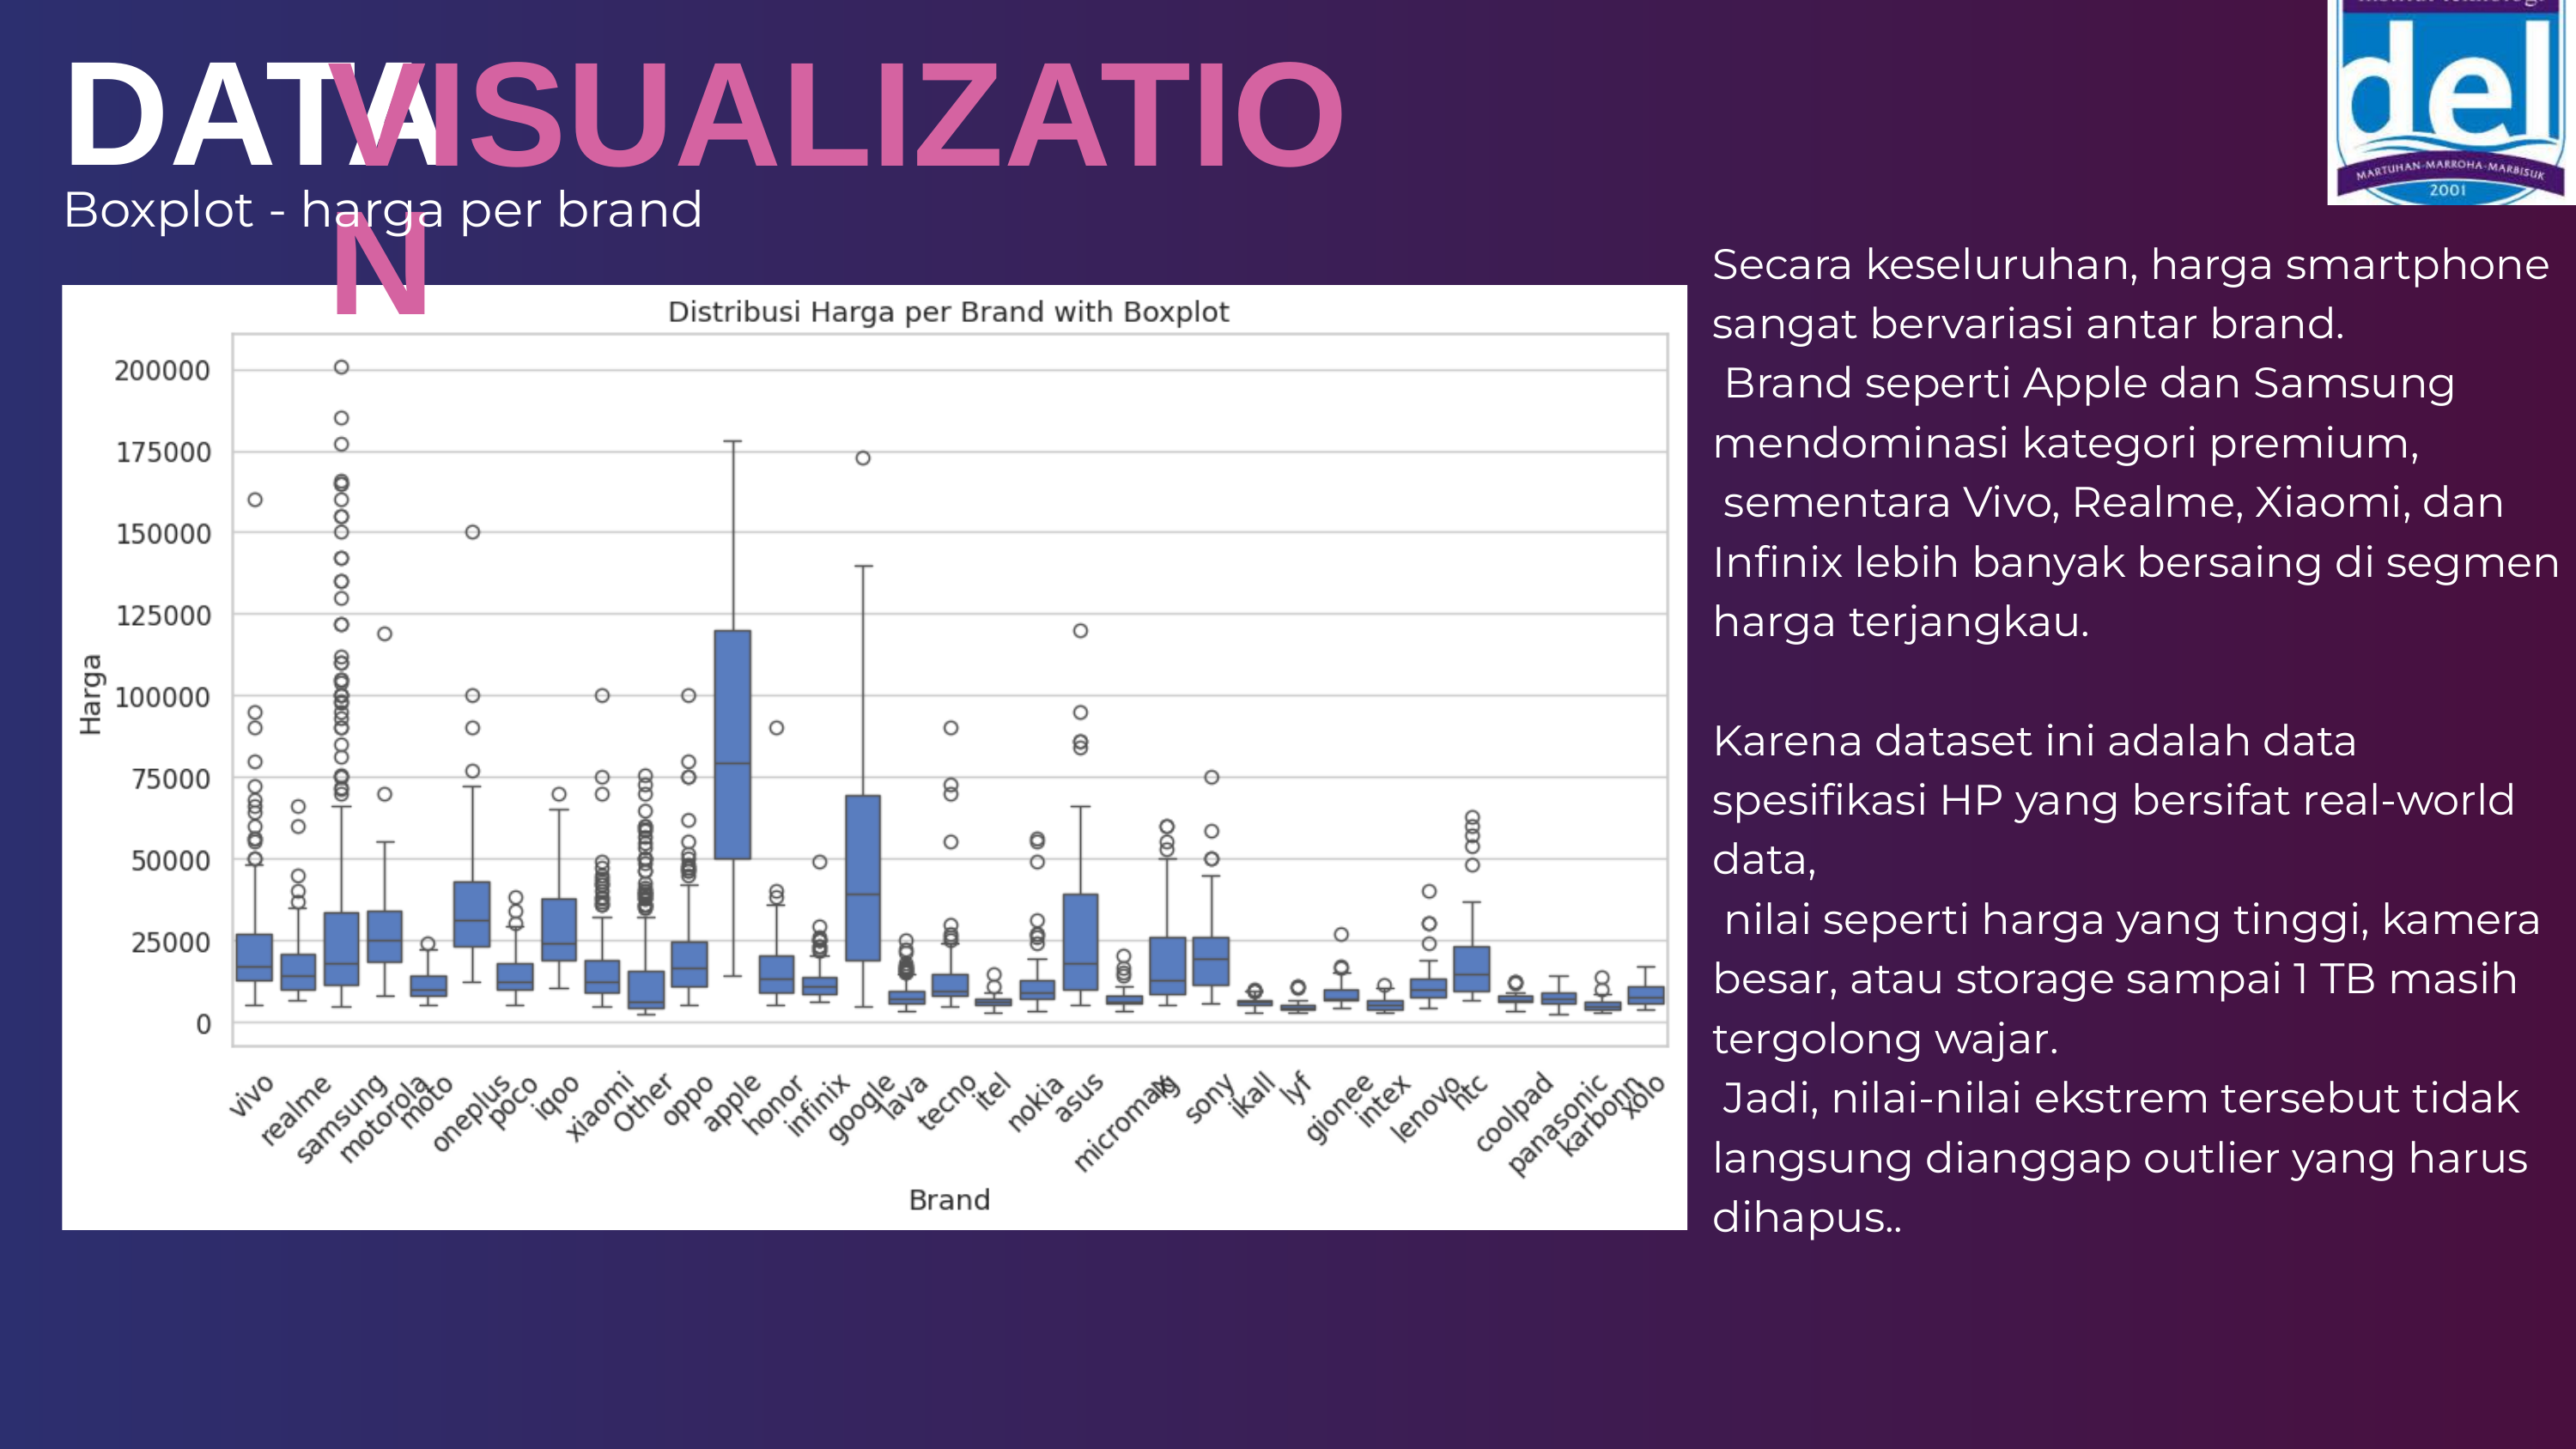

DATA
VISUALIZATION
Boxplot - harga per brand
Secara keseluruhan, harga smartphone sangat bervariasi antar brand.
 Brand seperti Apple dan Samsung mendominasi kategori premium,
 sementara Vivo, Realme, Xiaomi, dan Infinix lebih banyak bersaing di segmen harga terjangkau.

Karena dataset ini adalah data spesifikasi HP yang bersifat real-world data,
 nilai seperti harga yang tinggi, kamera besar, atau storage sampai 1 TB masih tergolong wajar.
 Jadi, nilai-nilai ekstrem tersebut tidak langsung dianggap outlier yang harus dihapus..